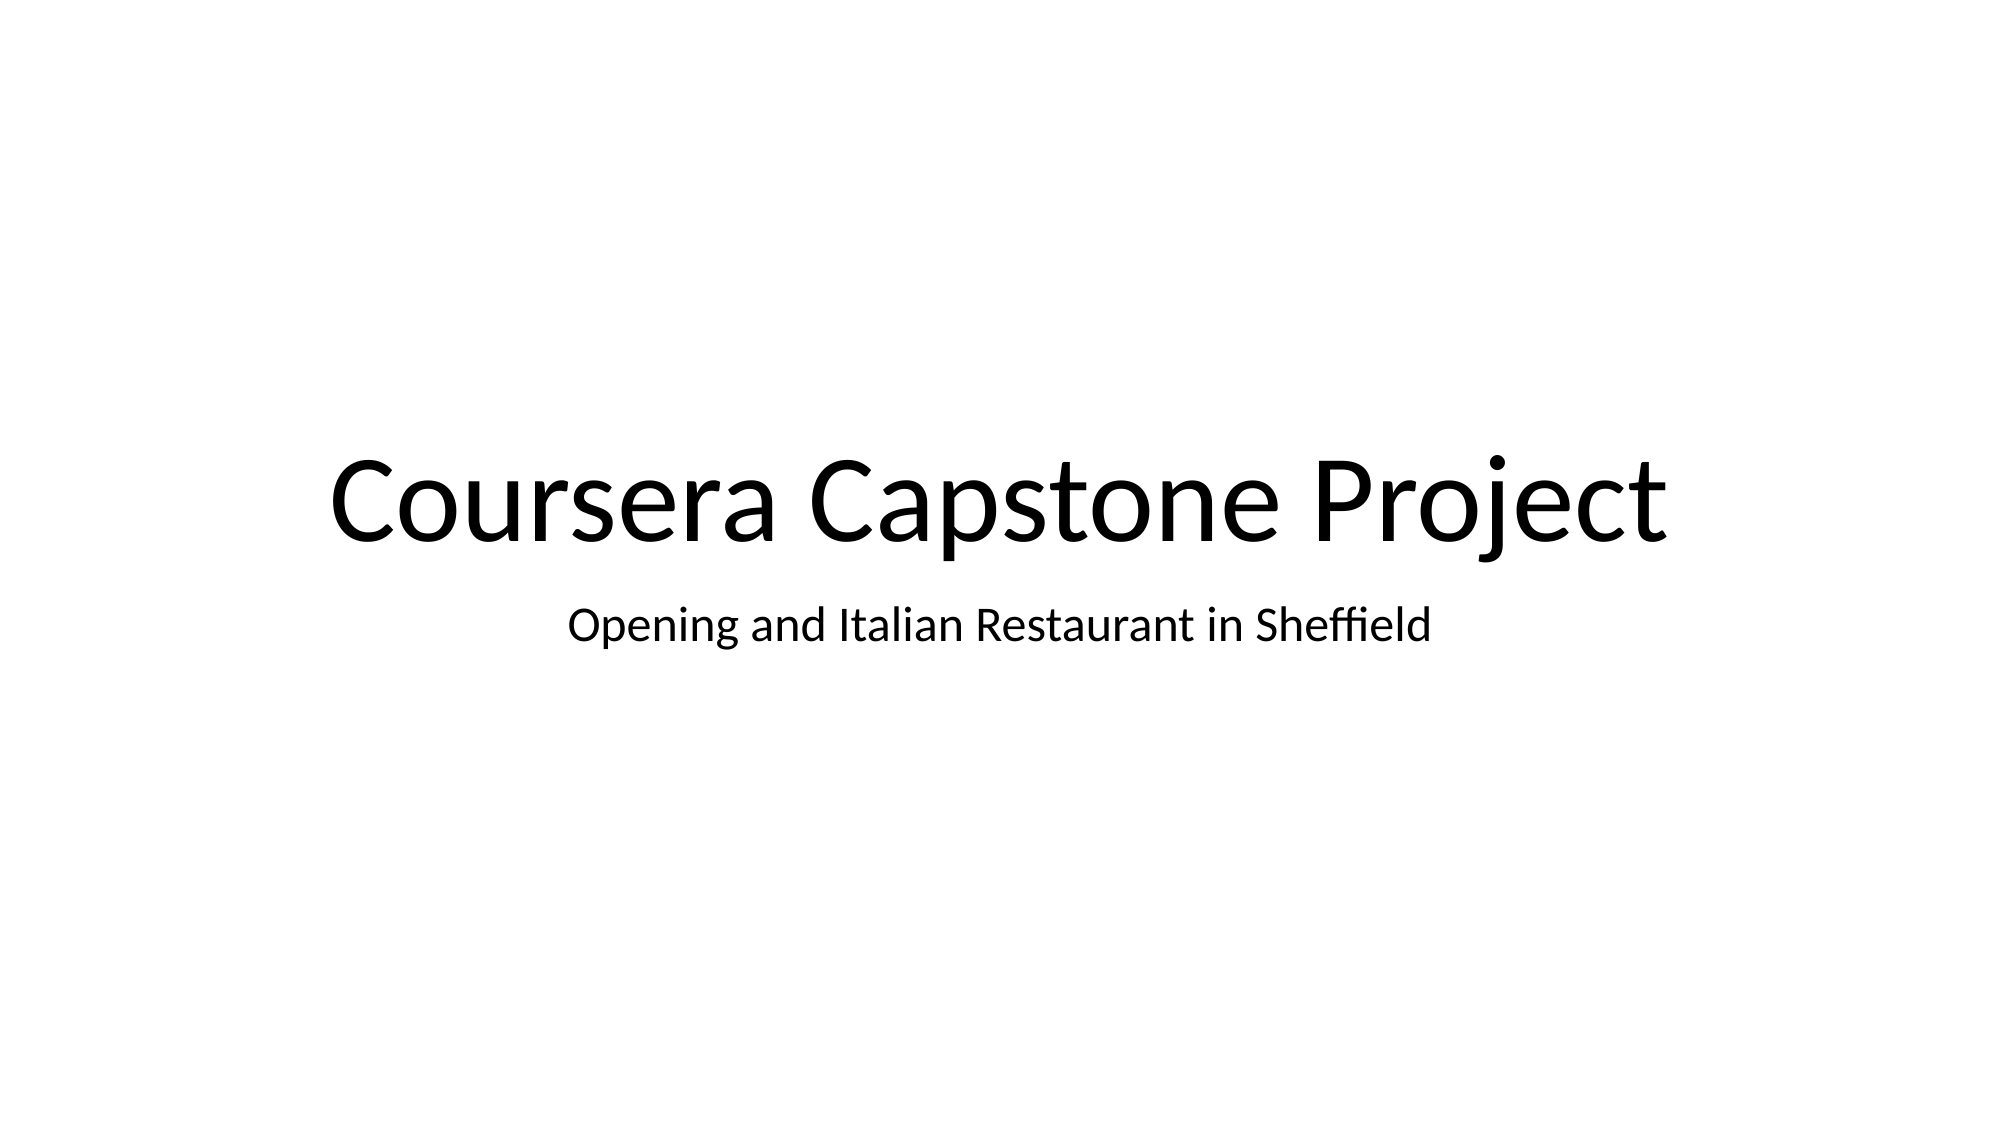

# Coursera Capstone Project
Opening and Italian Restaurant in Sheffield